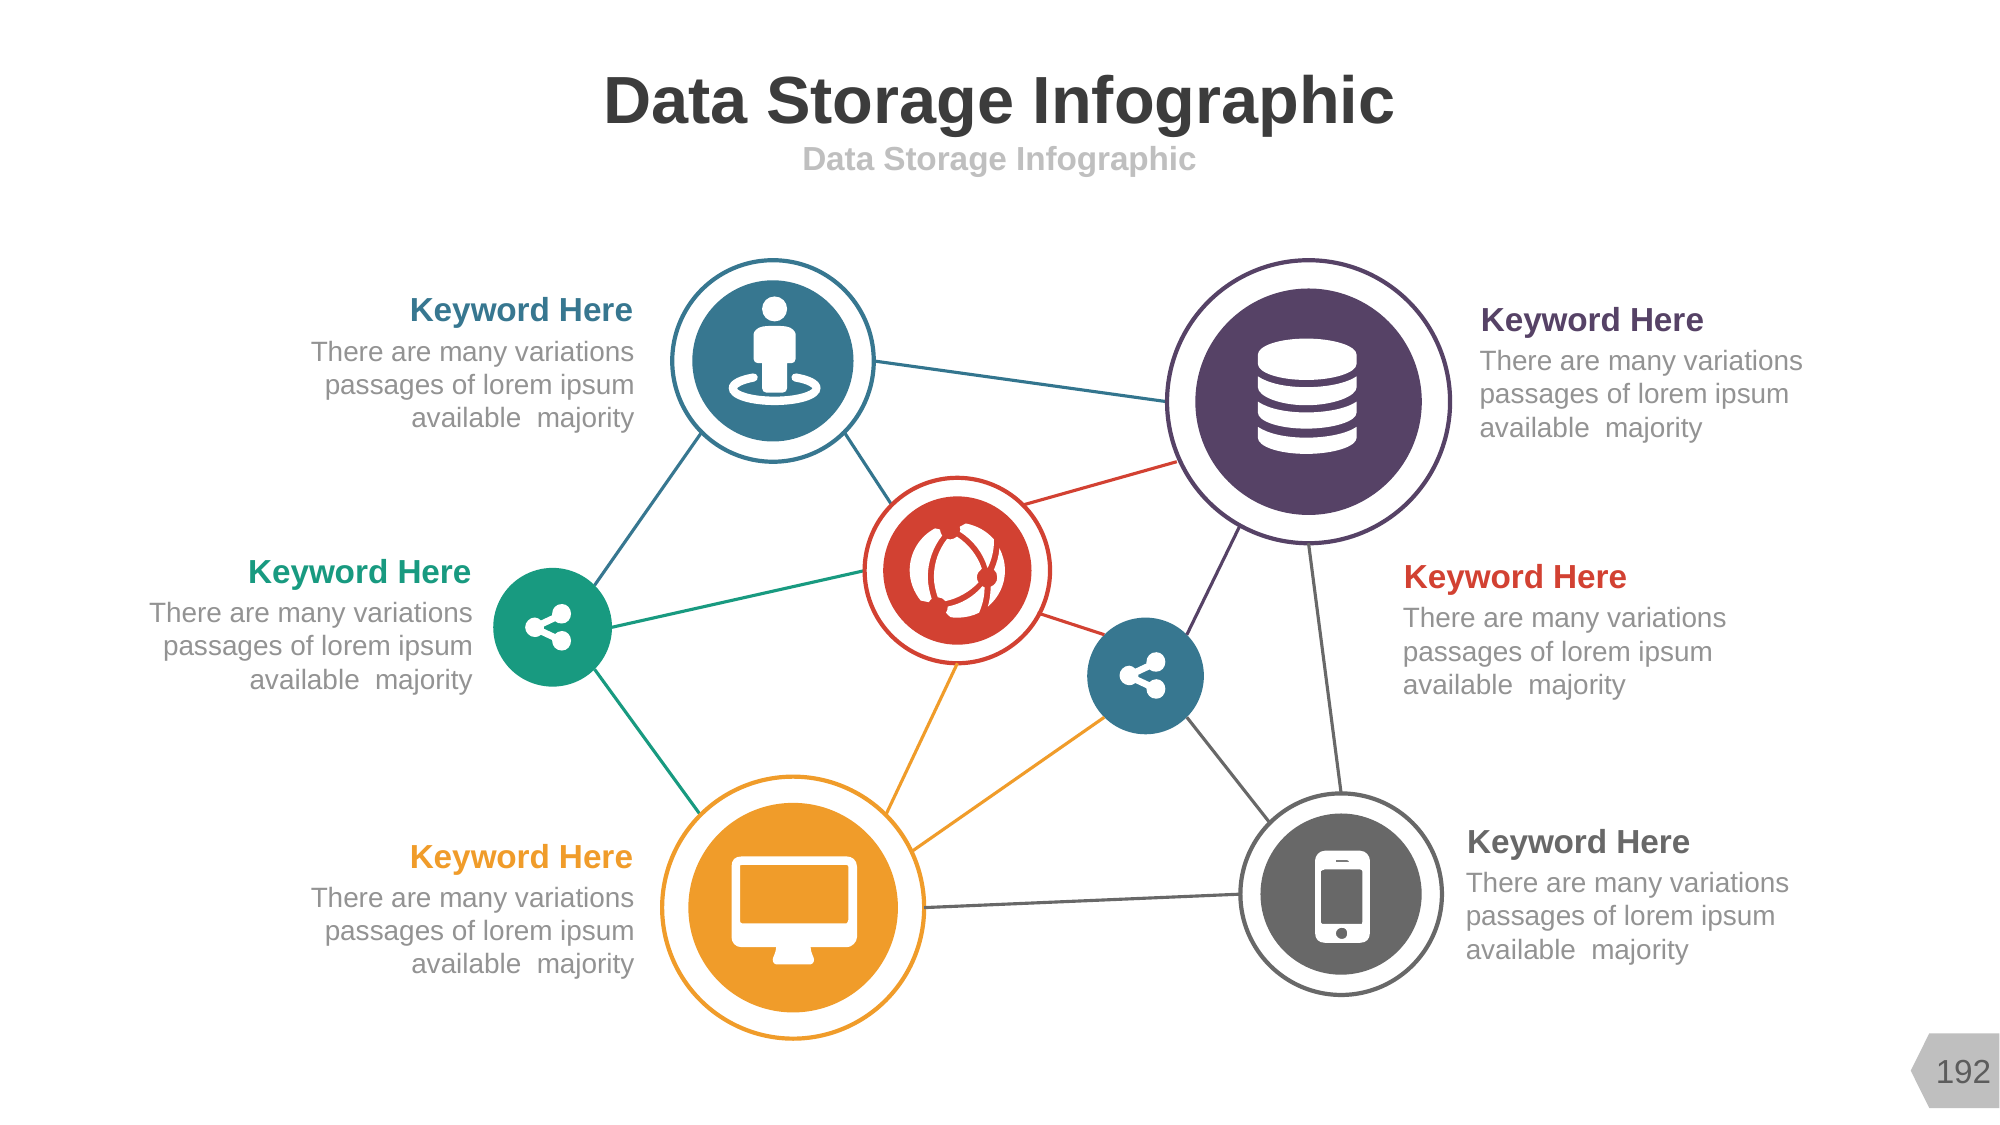

# Data Storage Infographic
Data Storage Infographic

Keyword Here
There are many variations passages of lorem ipsum available  majority

Keyword Here
There are many variations passages of lorem ipsum available  majority

Keyword Here
There are many variations passages of lorem ipsum available  majority
Keyword Here
There are many variations passages of lorem ipsum available  majority

Keyword Here
There are many variations passages of lorem ipsum available  majority
Keyword Here
There are many variations passages of lorem ipsum available  majority